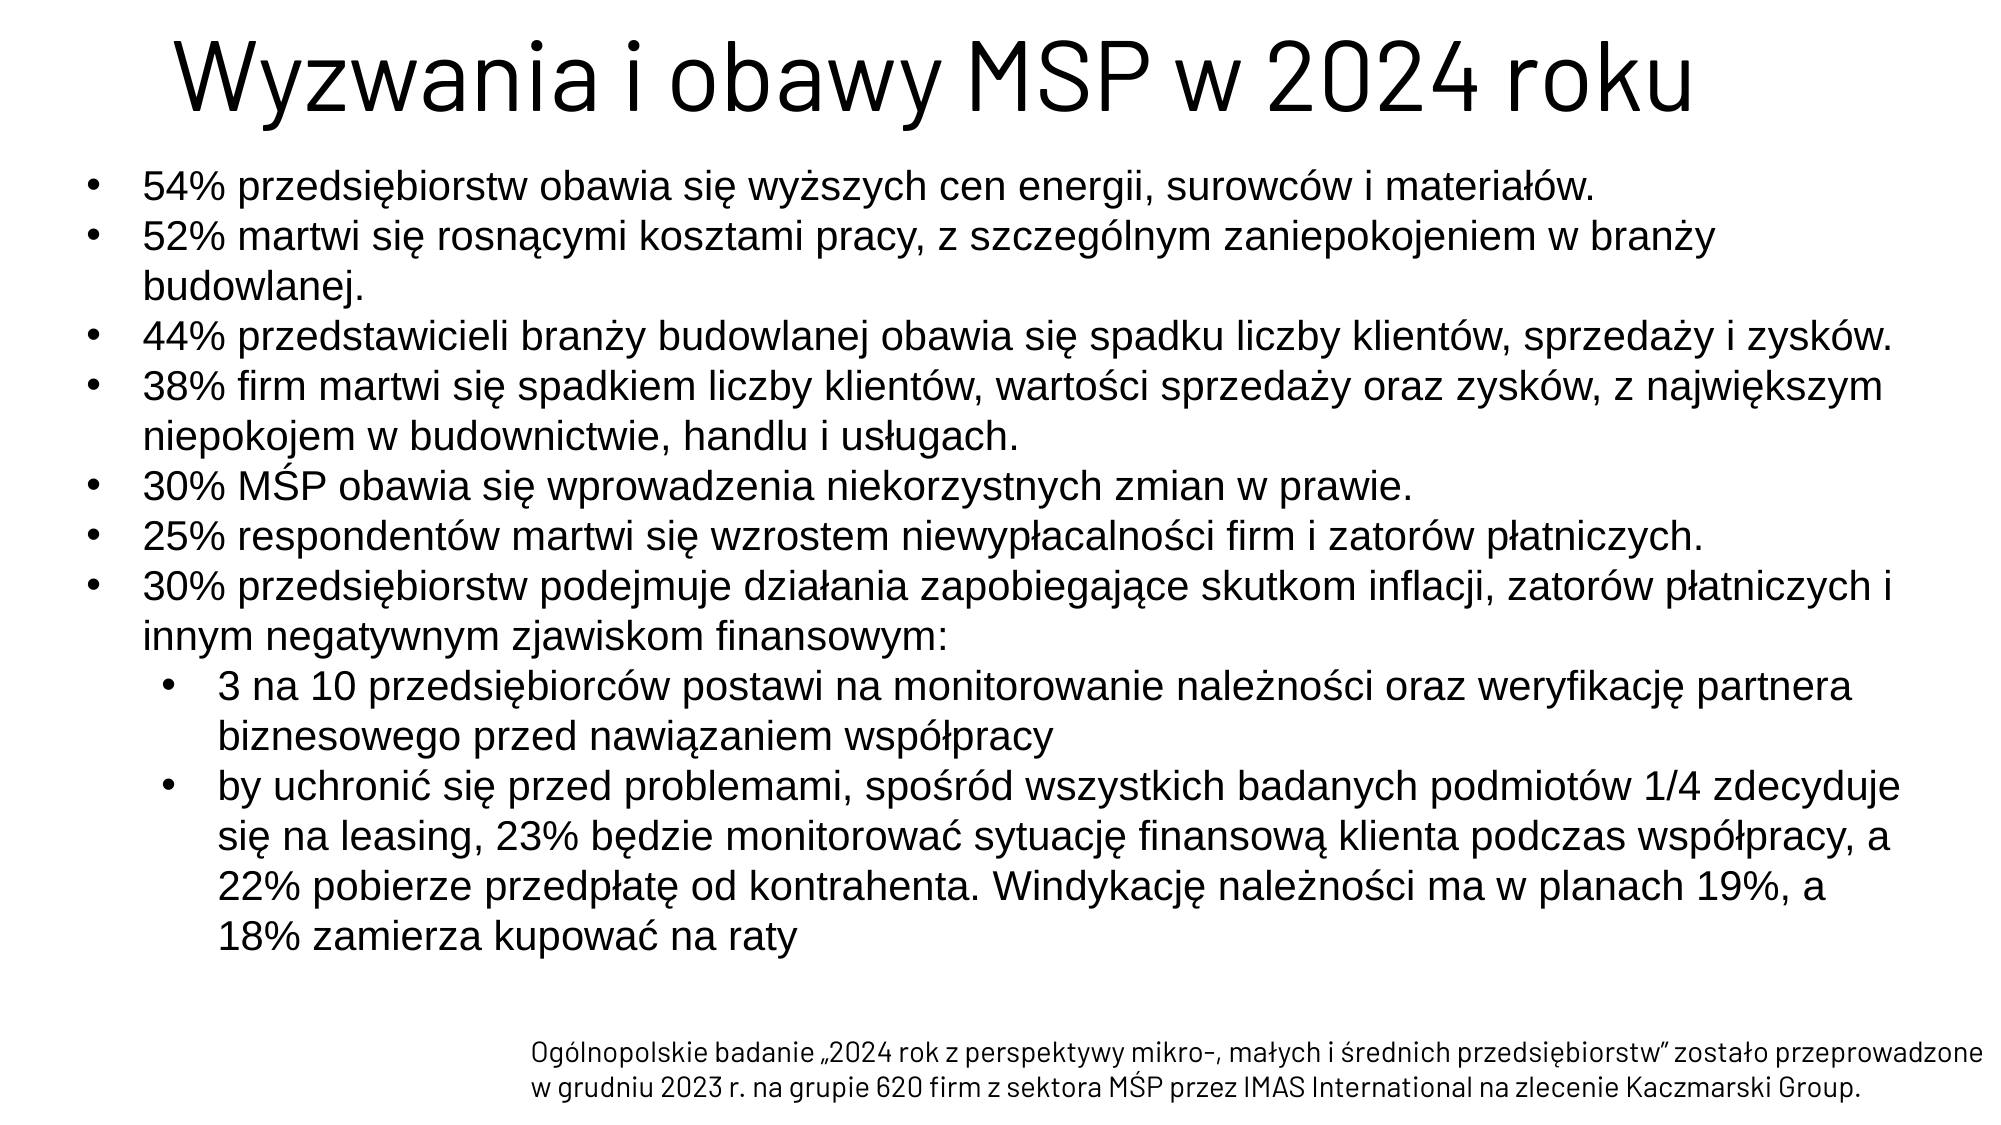

# Wyzwania i obawy MSP w 2024 roku
54% przedsiębiorstw obawia się wyższych cen energii, surowców i materiałów.
52% martwi się rosnącymi kosztami pracy, z szczególnym zaniepokojeniem w branży budowlanej.
44% przedstawicieli branży budowlanej obawia się spadku liczby klientów, sprzedaży i zysków.
38% firm martwi się spadkiem liczby klientów, wartości sprzedaży oraz zysków, z największym niepokojem w budownictwie, handlu i usługach.
30% MŚP obawia się wprowadzenia niekorzystnych zmian w prawie.
25% respondentów martwi się wzrostem niewypłacalności firm i zatorów płatniczych.
30% przedsiębiorstw podejmuje działania zapobiegające skutkom inflacji, zatorów płatniczych i innym negatywnym zjawiskom finansowym:
3 na 10 przedsiębiorców postawi na monitorowanie należności oraz weryfikację partnera biznesowego przed nawiązaniem współpracy
by uchronić się przed problemami, spośród wszystkich badanych podmiotów 1/4 zdecyduje się na leasing, 23% będzie monitorować sytuację finansową klienta podczas współpracy, a 22% pobierze przedpłatę od kontrahenta. Windykację należności ma w planach 19%, a 18% zamierza kupować na raty

Ogólnopolskie badanie „2024 rok z perspektywy mikro-, małych i średnich przedsiębiorstw” zostało przeprowadzone w grudniu 2023 r. na grupie 620 firm z sektora MŚP przez IMAS International na zlecenie Kaczmarski Group.